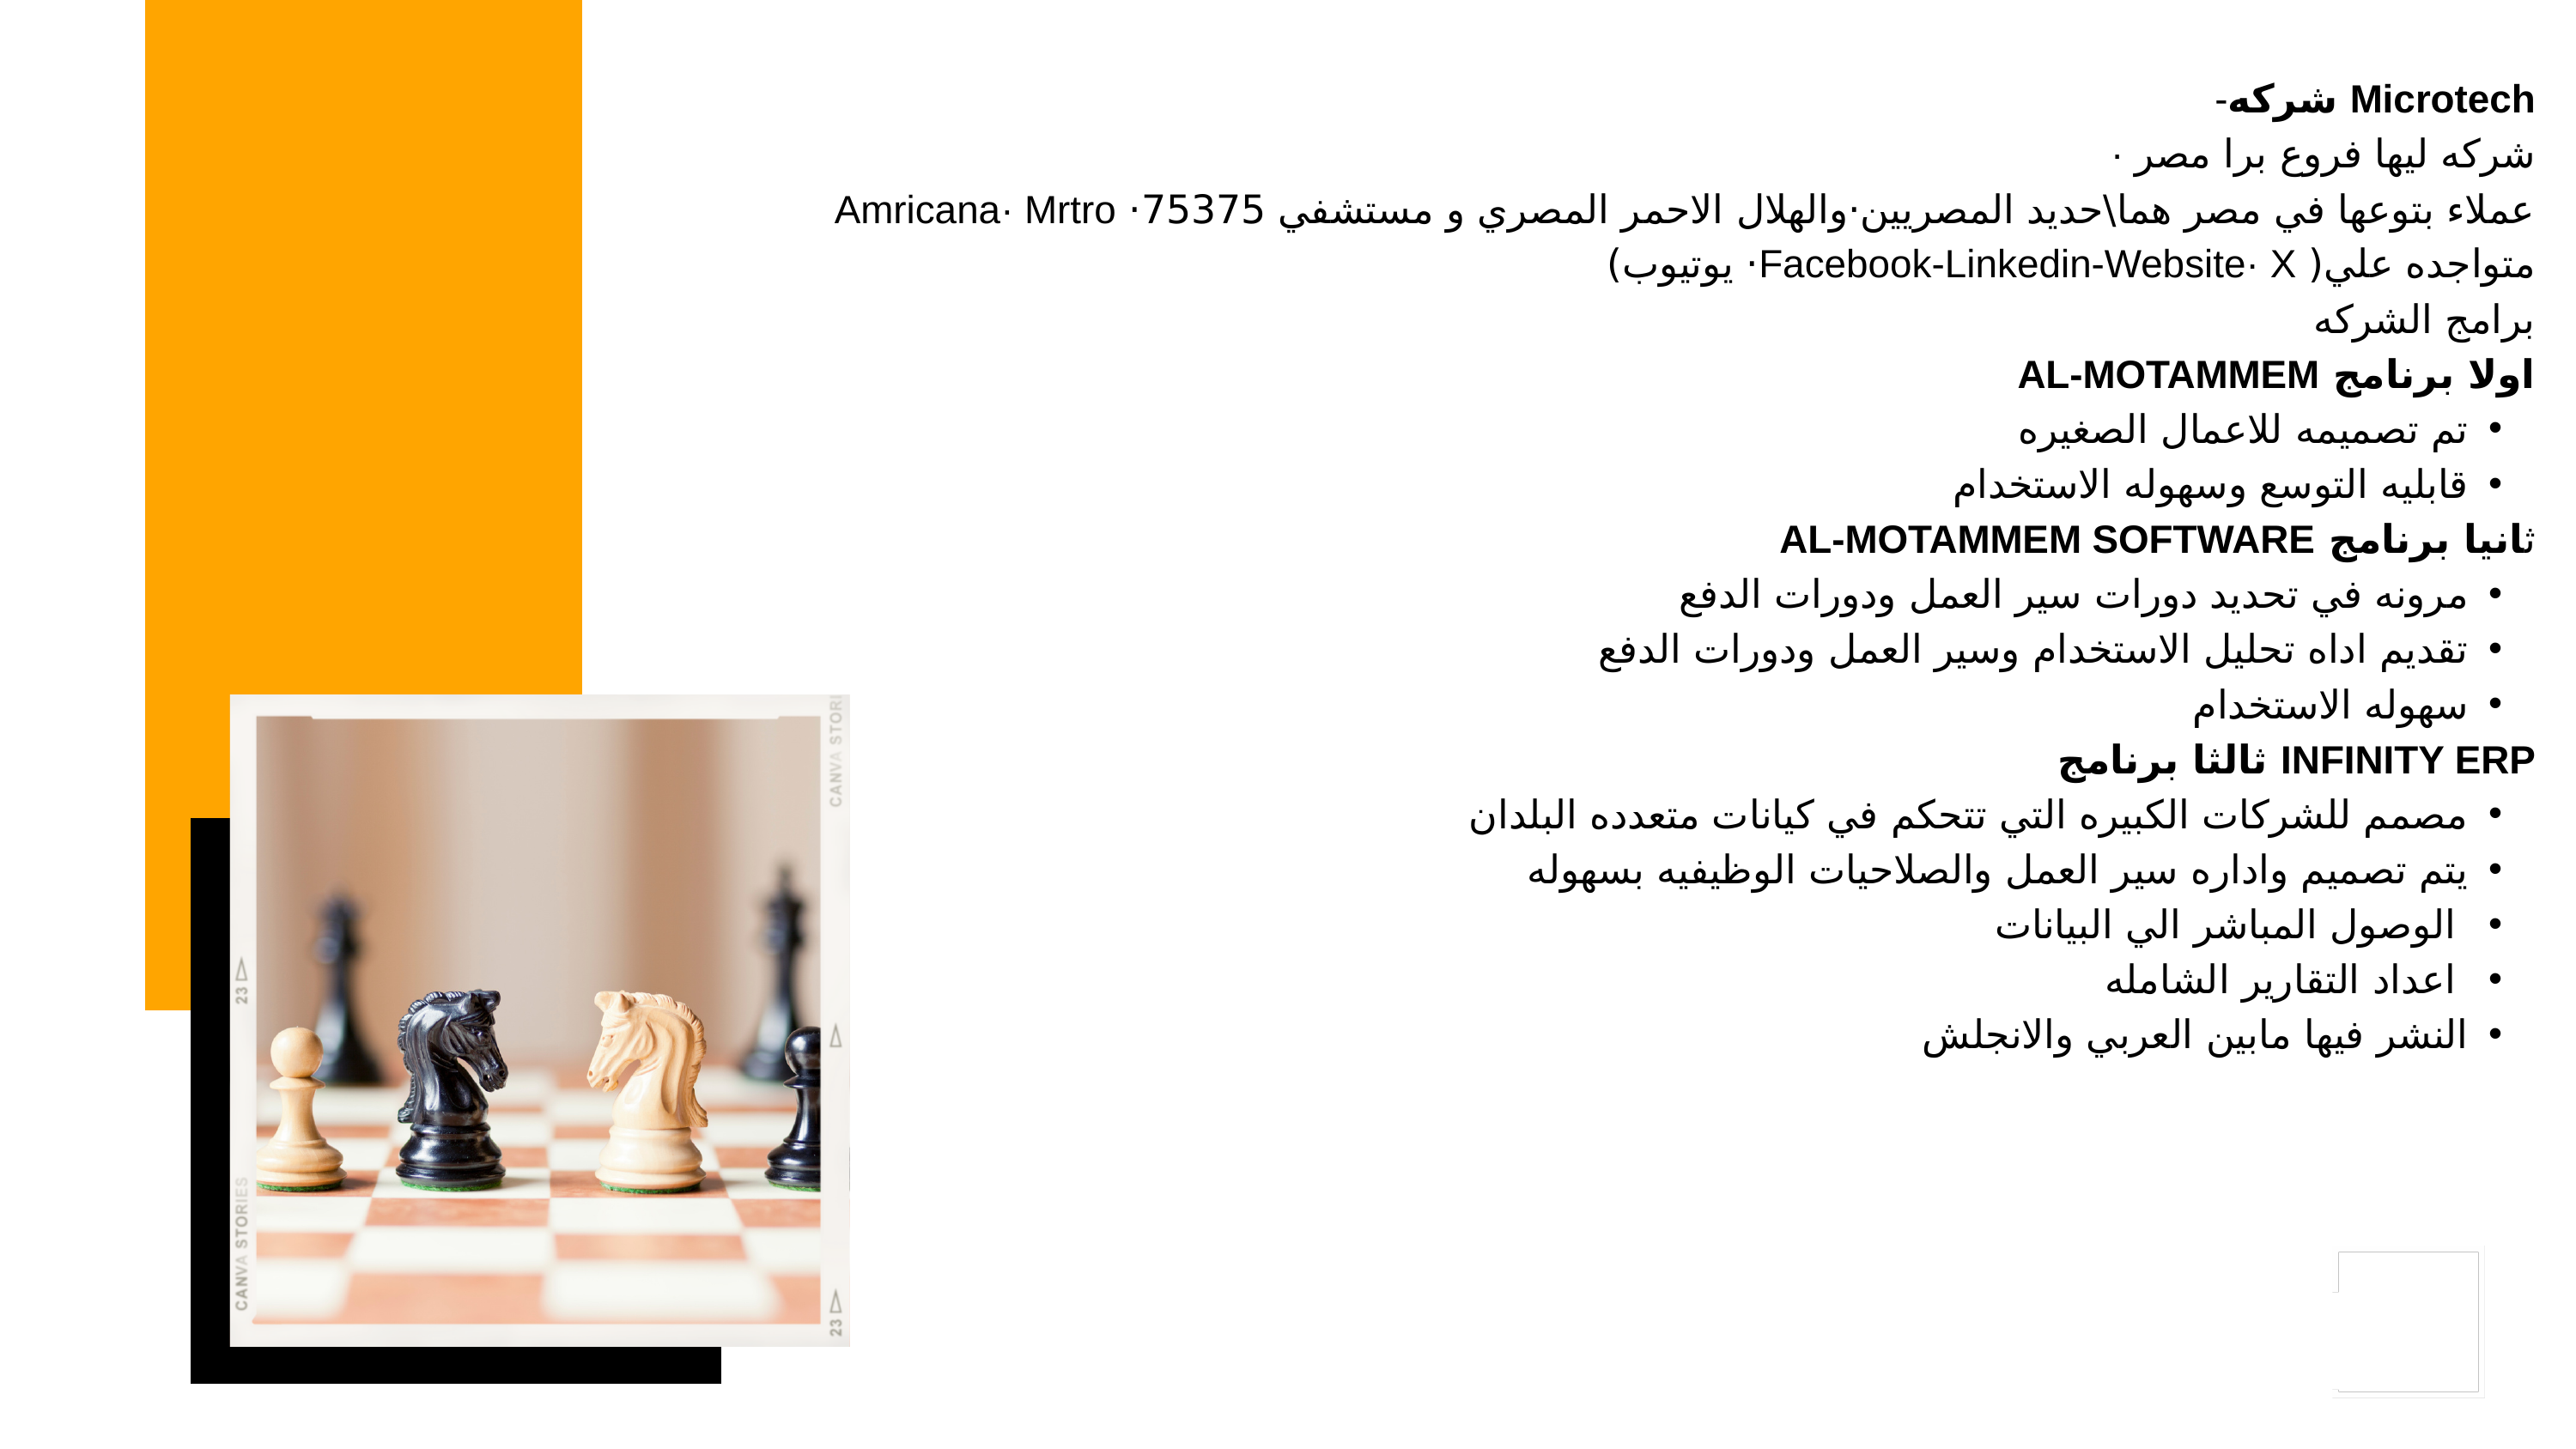

-شركه Microtech
· شركه ليها فروع برا مصر
عملاء بتوعها في مصر هما\حديد المصريين·والهلال الاحمر المصري و مستشفي 75375· Amricana· Mrtro
متواجده علي( Facebook-Linkedin-Website· X· يوتيوب)
برامج الشركه
اولا برنامج AL-MOTAMMEM
تم تصميمه للاعمال الصغيره
قابليه التوسع وسهوله الاستخدام
ثانيا برنامج AL-MOTAMMEM SOFTWARE
مرونه في تحديد دورات سير العمل ودورات الدفع
تقديم اداه تحليل الاستخدام وسير العمل ودورات الدفع
سهوله الاستخدام
INFINITY ERP ثالثا برنامج
مصمم للشركات الكبيره التي تتحكم في كيانات متعدده البلدان
يتم تصميم واداره سير العمل والصلاحيات الوظيفيه بسهوله
 الوصول المباشر الي البيانات
 اعداد التقارير الشامله
النشر فيها مابين العربي والانجلش